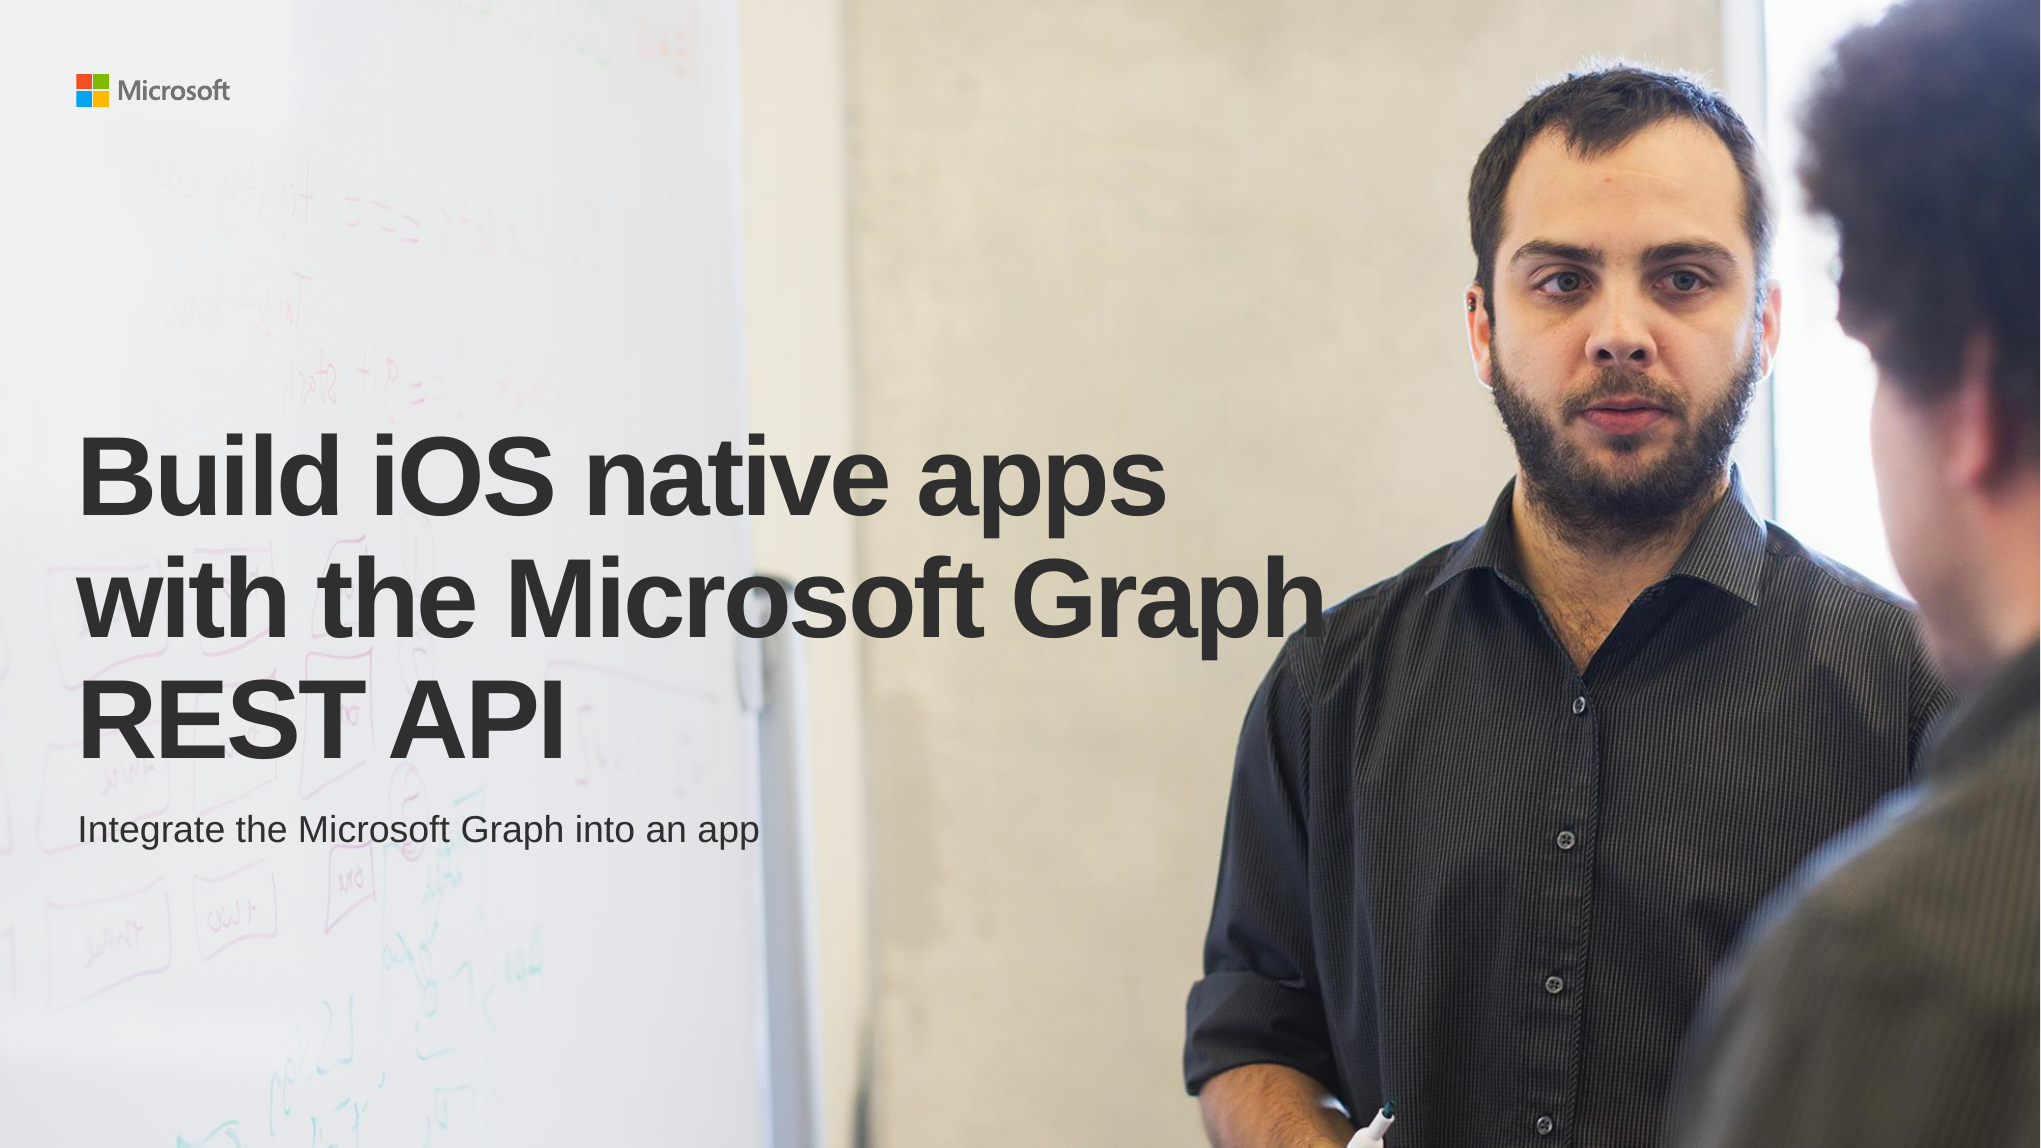

# Build iOS native apps with the Microsoft Graph REST API
Integrate the Microsoft Graph into an app